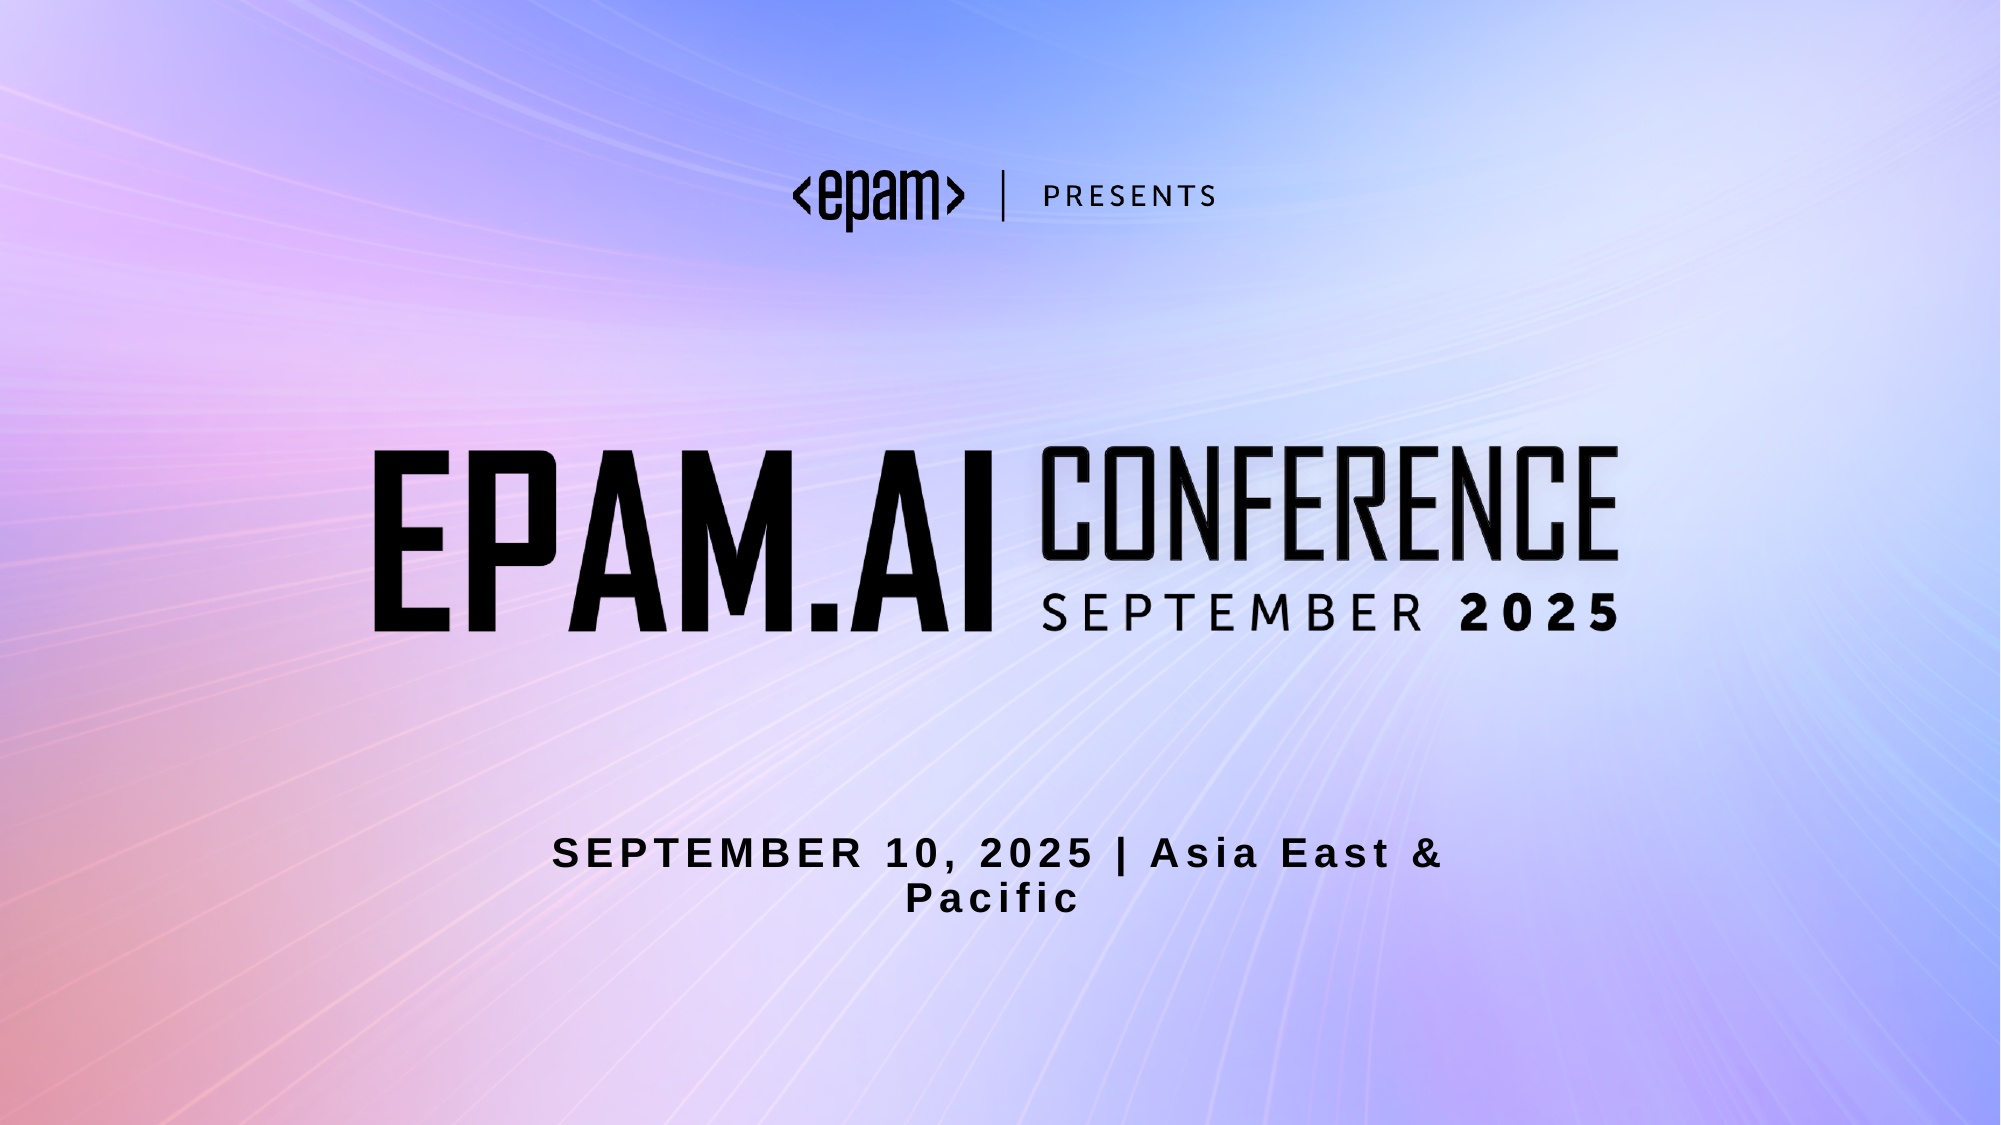

SEPTEMBER 10, 2025 | Asia East & Pacific